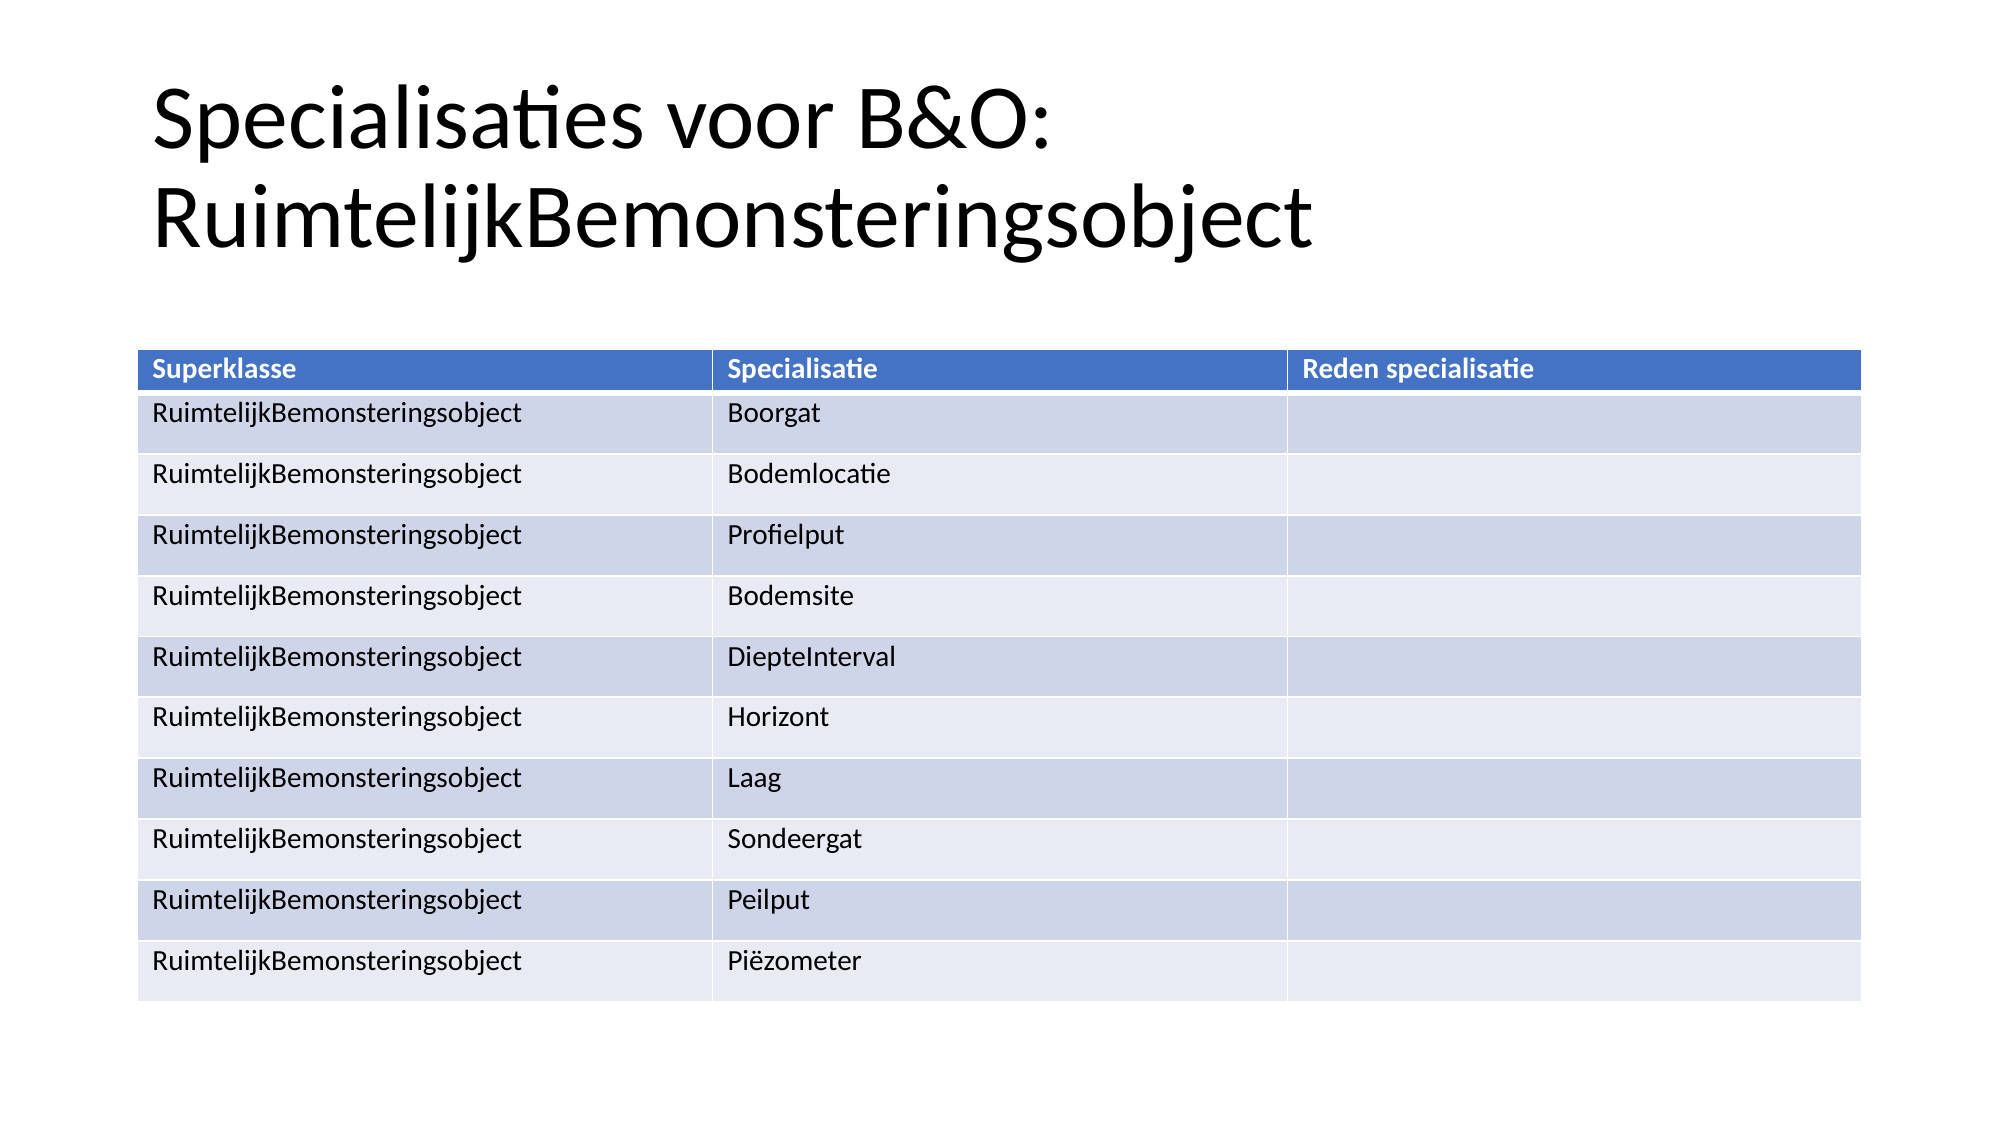

# Specialisaties voor B&O: RuimtelijkBemonsteringsobject
| Superklasse | Specialisatie | Reden specialisatie |
| --- | --- | --- |
| RuimtelijkBemonsteringsobject | Boorgat |  |
| RuimtelijkBemonsteringsobject | Bodemlocatie |  |
| RuimtelijkBemonsteringsobject | Profielput |  |
| RuimtelijkBemonsteringsobject | Bodemsite |  |
| RuimtelijkBemonsteringsobject | DiepteInterval |  |
| RuimtelijkBemonsteringsobject | Horizont |  |
| RuimtelijkBemonsteringsobject | Laag |  |
| RuimtelijkBemonsteringsobject | Sondeergat |  |
| RuimtelijkBemonsteringsobject | Peilput |  |
| RuimtelijkBemonsteringsobject | Piëzometer |  |